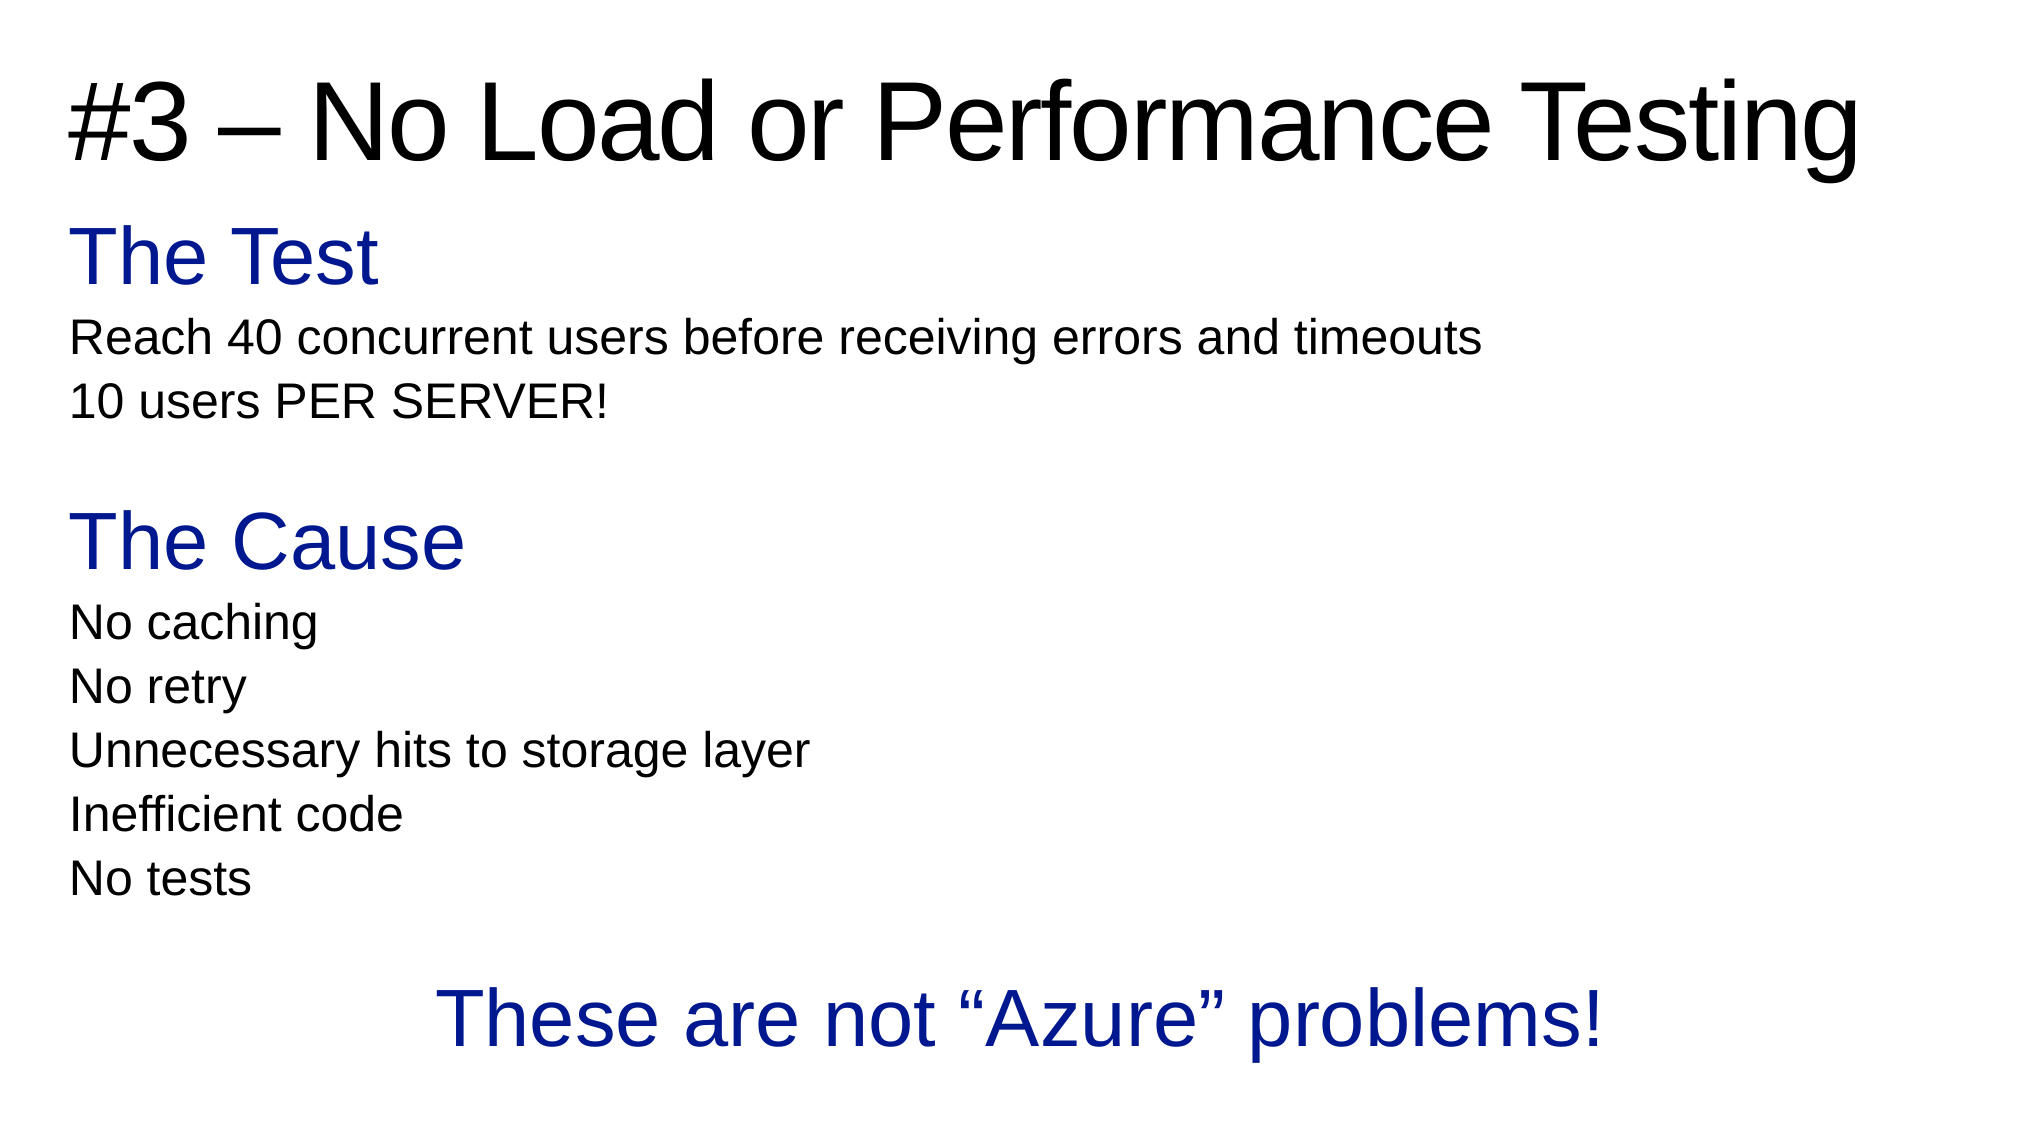

# #3 – No Load or Performance Testing
The Test
Reach 40 concurrent users before receiving errors and timeouts
10 users PER SERVER!

The Cause
No caching
No retry
Unnecessary hits to storage layer
Inefficient code
No tests

These are not “Azure” problems!